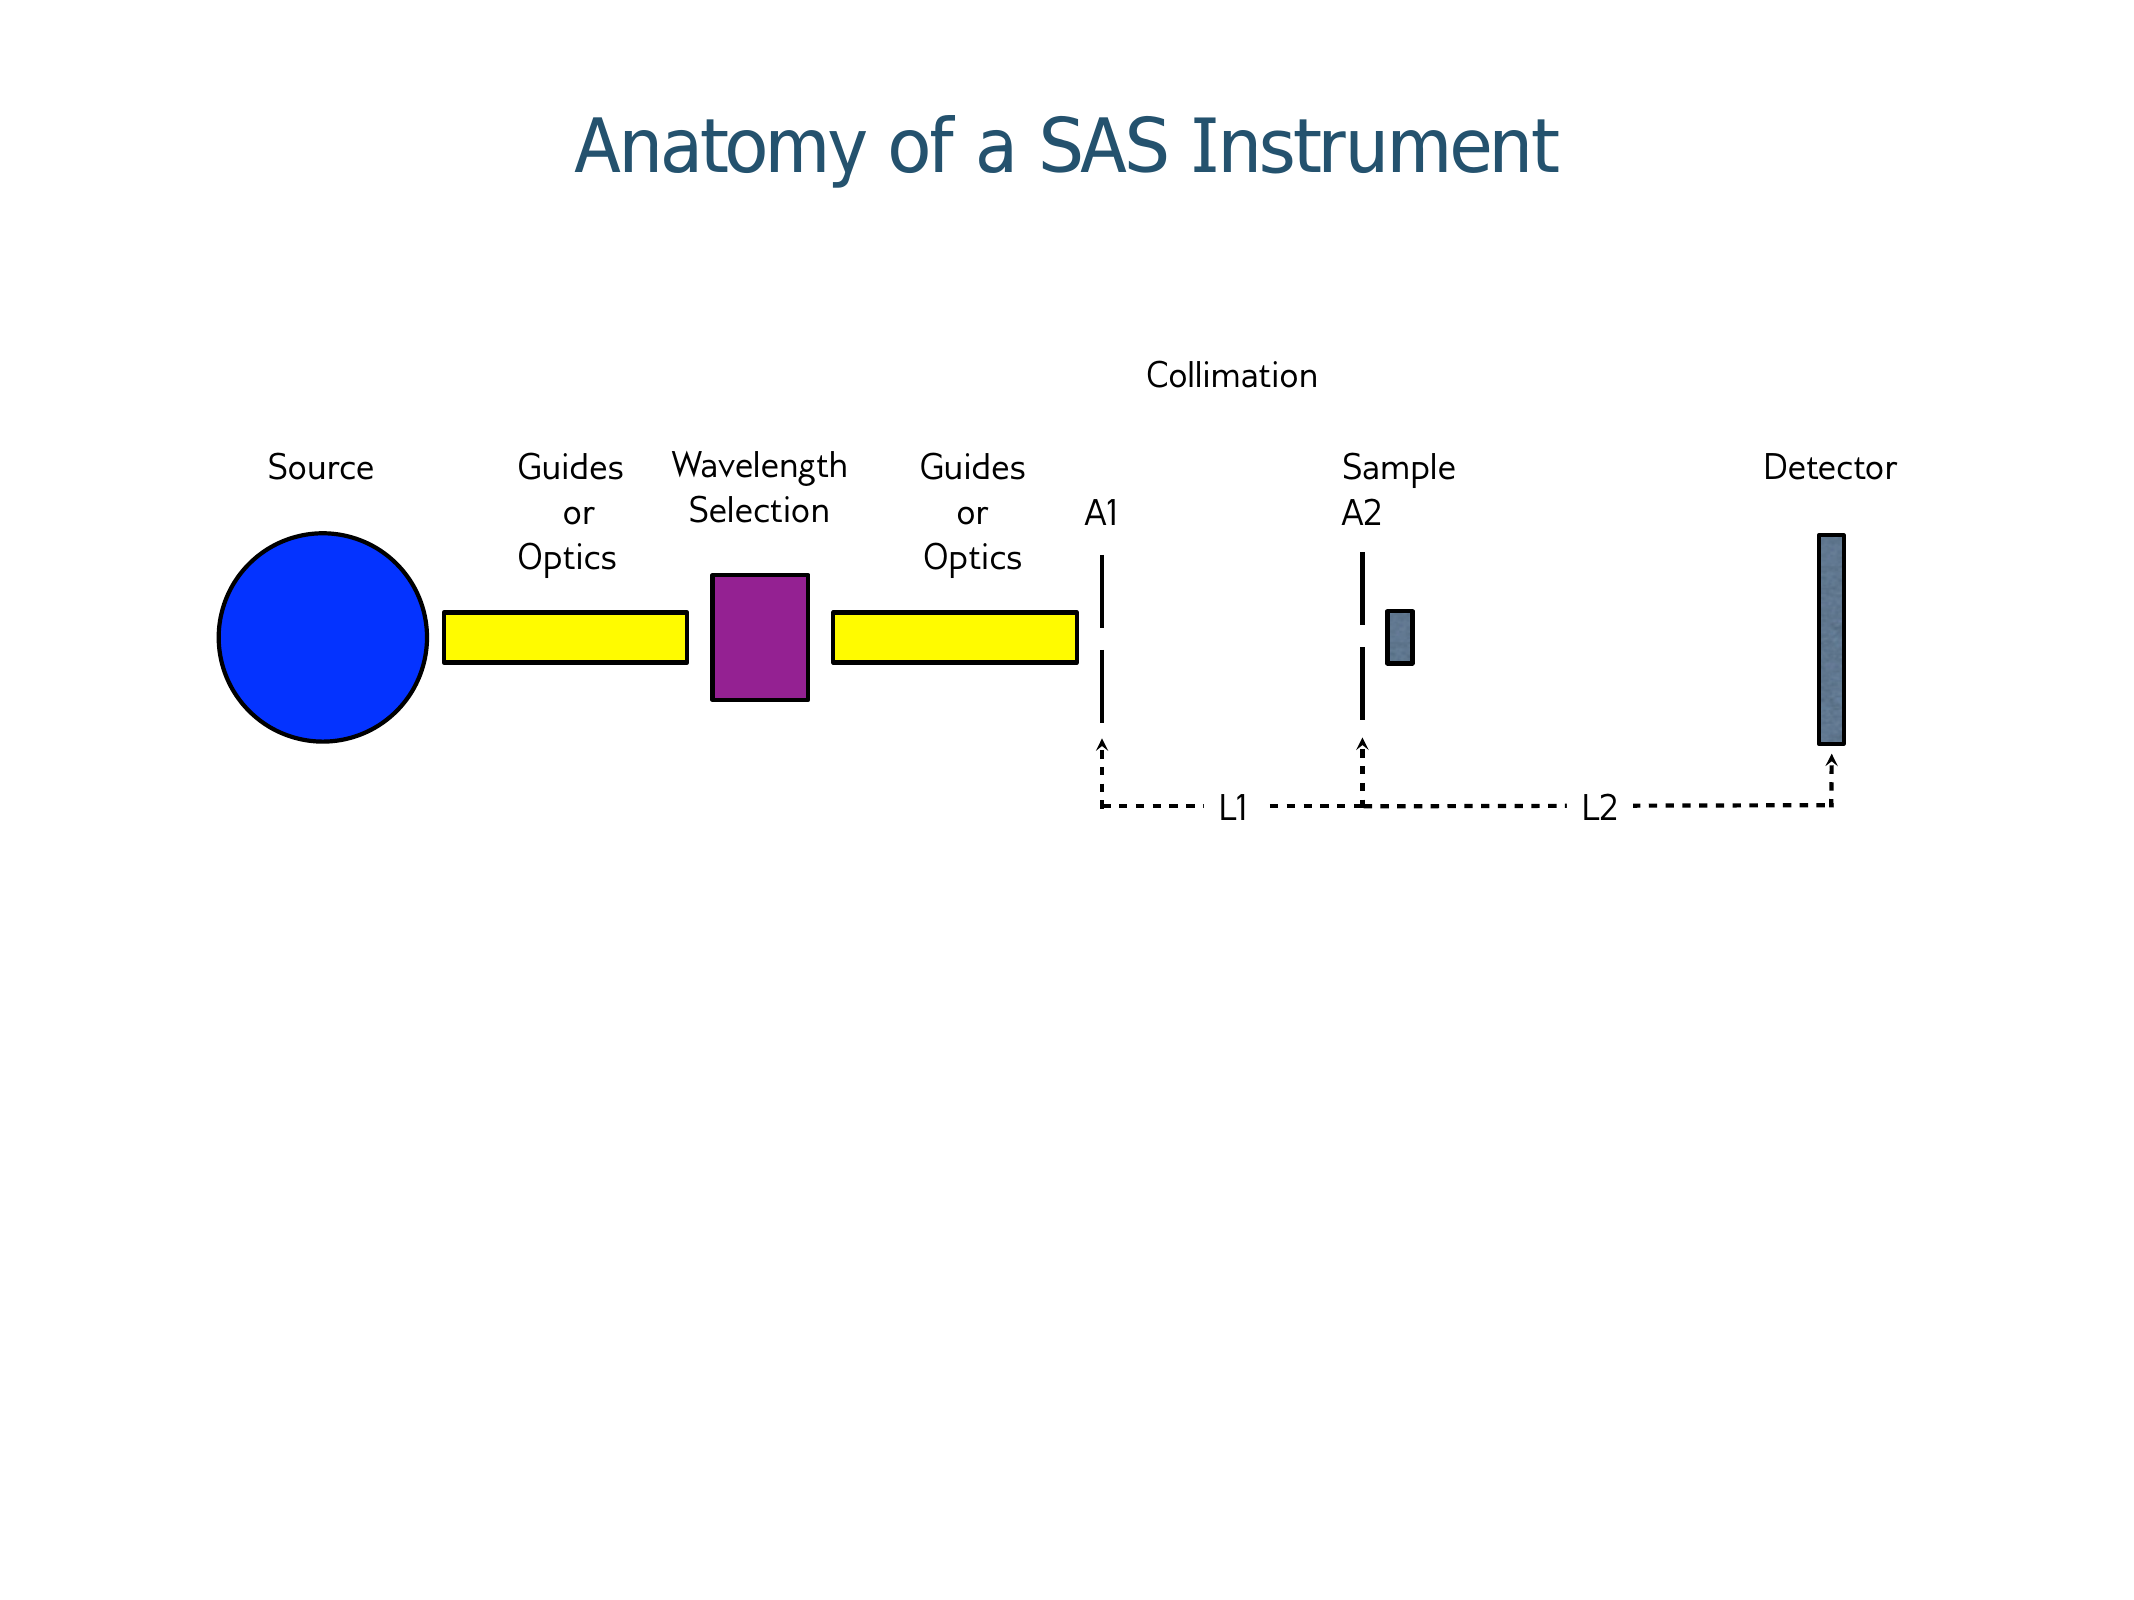

# Anatomy of a SAS Instrument
Collimation
Wavelength
Selection
Source
Guides
    or
Optics
Guides
or
Optics
Sample
Detector
A1
A2

L1
L2

3